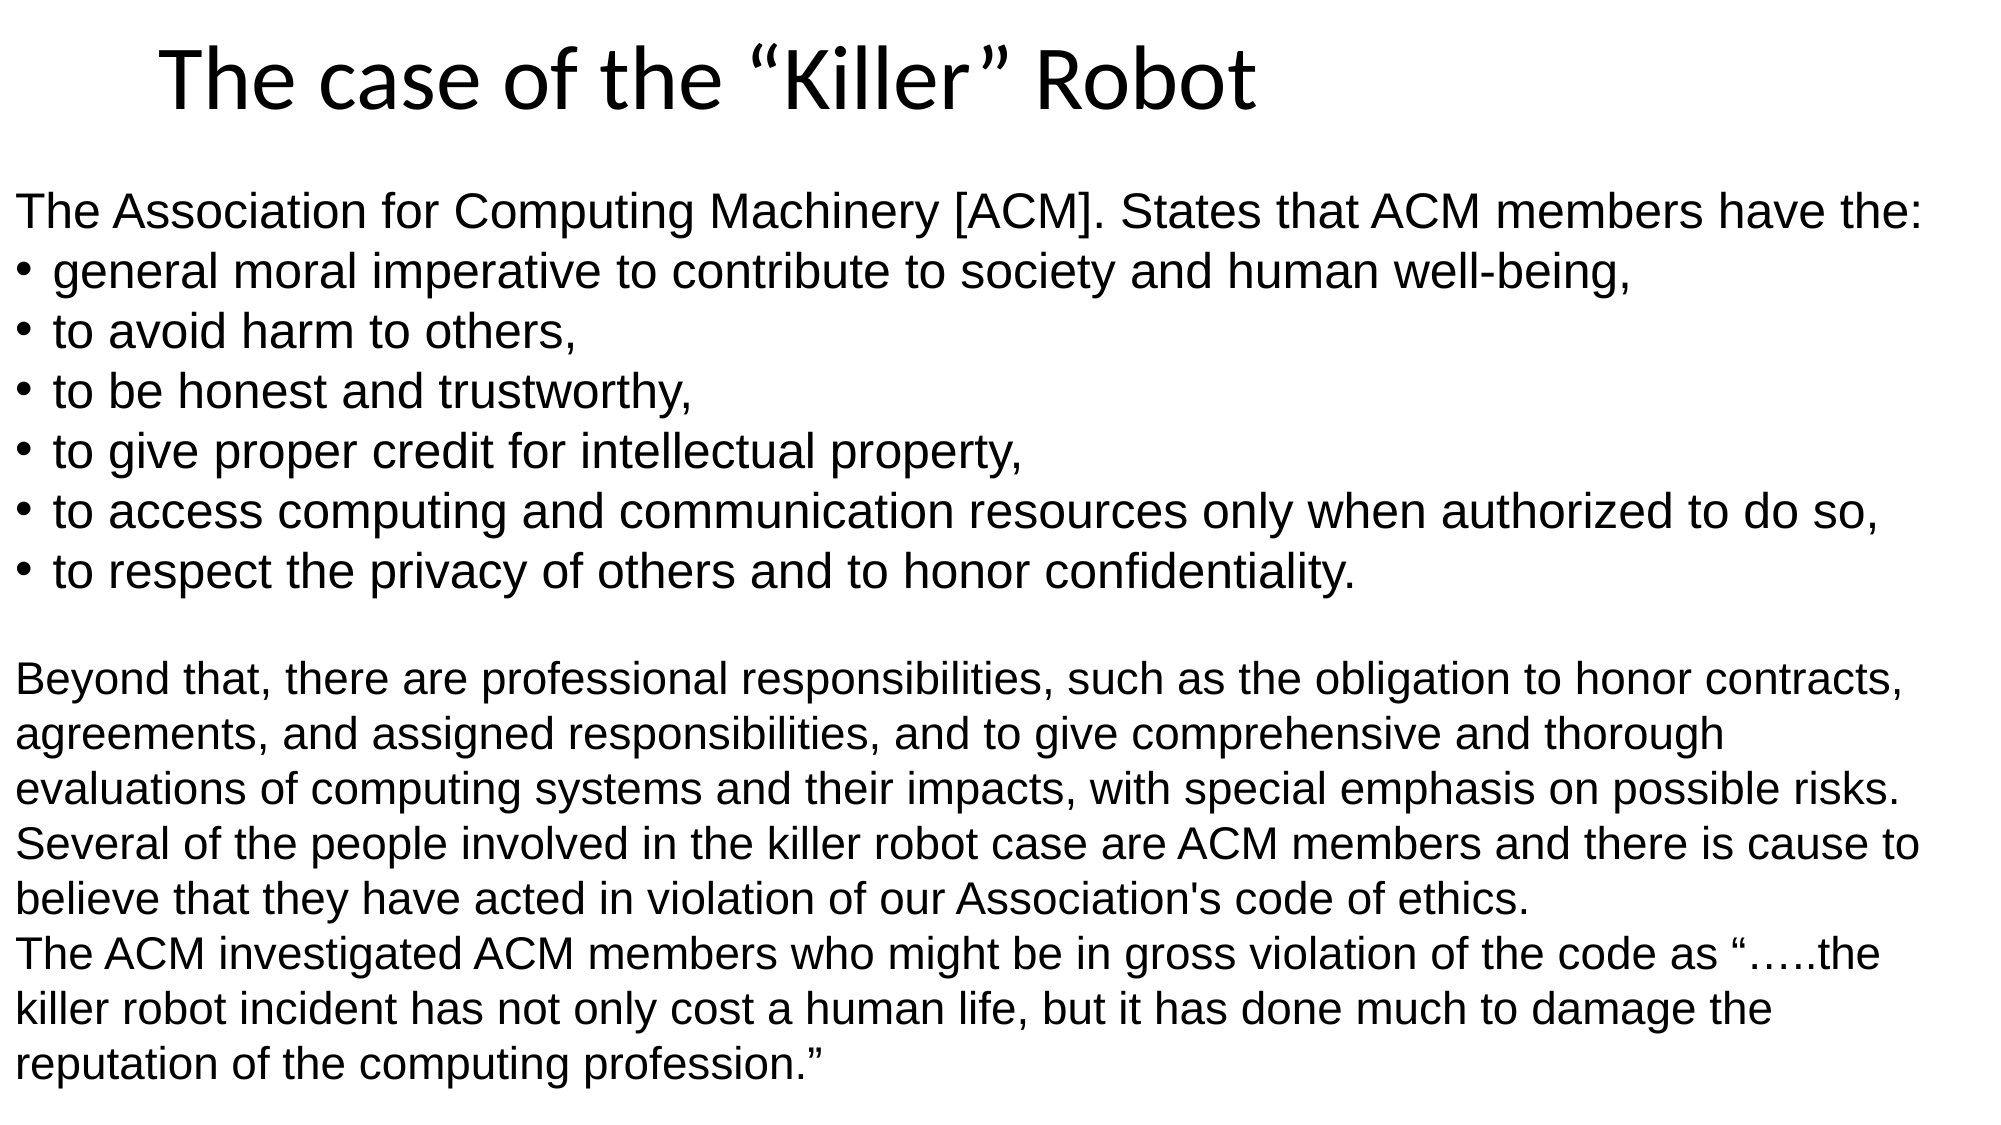

# The case of the “Killer” Robot
The Association for Computing Machinery [ACM]. States that ACM members have the:
general moral imperative to contribute to society and human well-being,
to avoid harm to others,
to be honest and trustworthy,
to give proper credit for intellectual property,
to access computing and communication resources only when authorized to do so,
to respect the privacy of others and to honor confidentiality.

Beyond that, there are professional responsibilities, such as the obligation to honor contracts, agreements, and assigned responsibilities, and to give comprehensive and thorough evaluations of computing systems and their impacts, with special emphasis on possible risks.
Several of the people involved in the killer robot case are ACM members and there is cause to believe that they have acted in violation of our Association's code of ethics.
The ACM investigated ACM members who might be in gross violation of the code as “…..the killer robot incident has not only cost a human life, but it has done much to damage the reputation of the computing profession.”